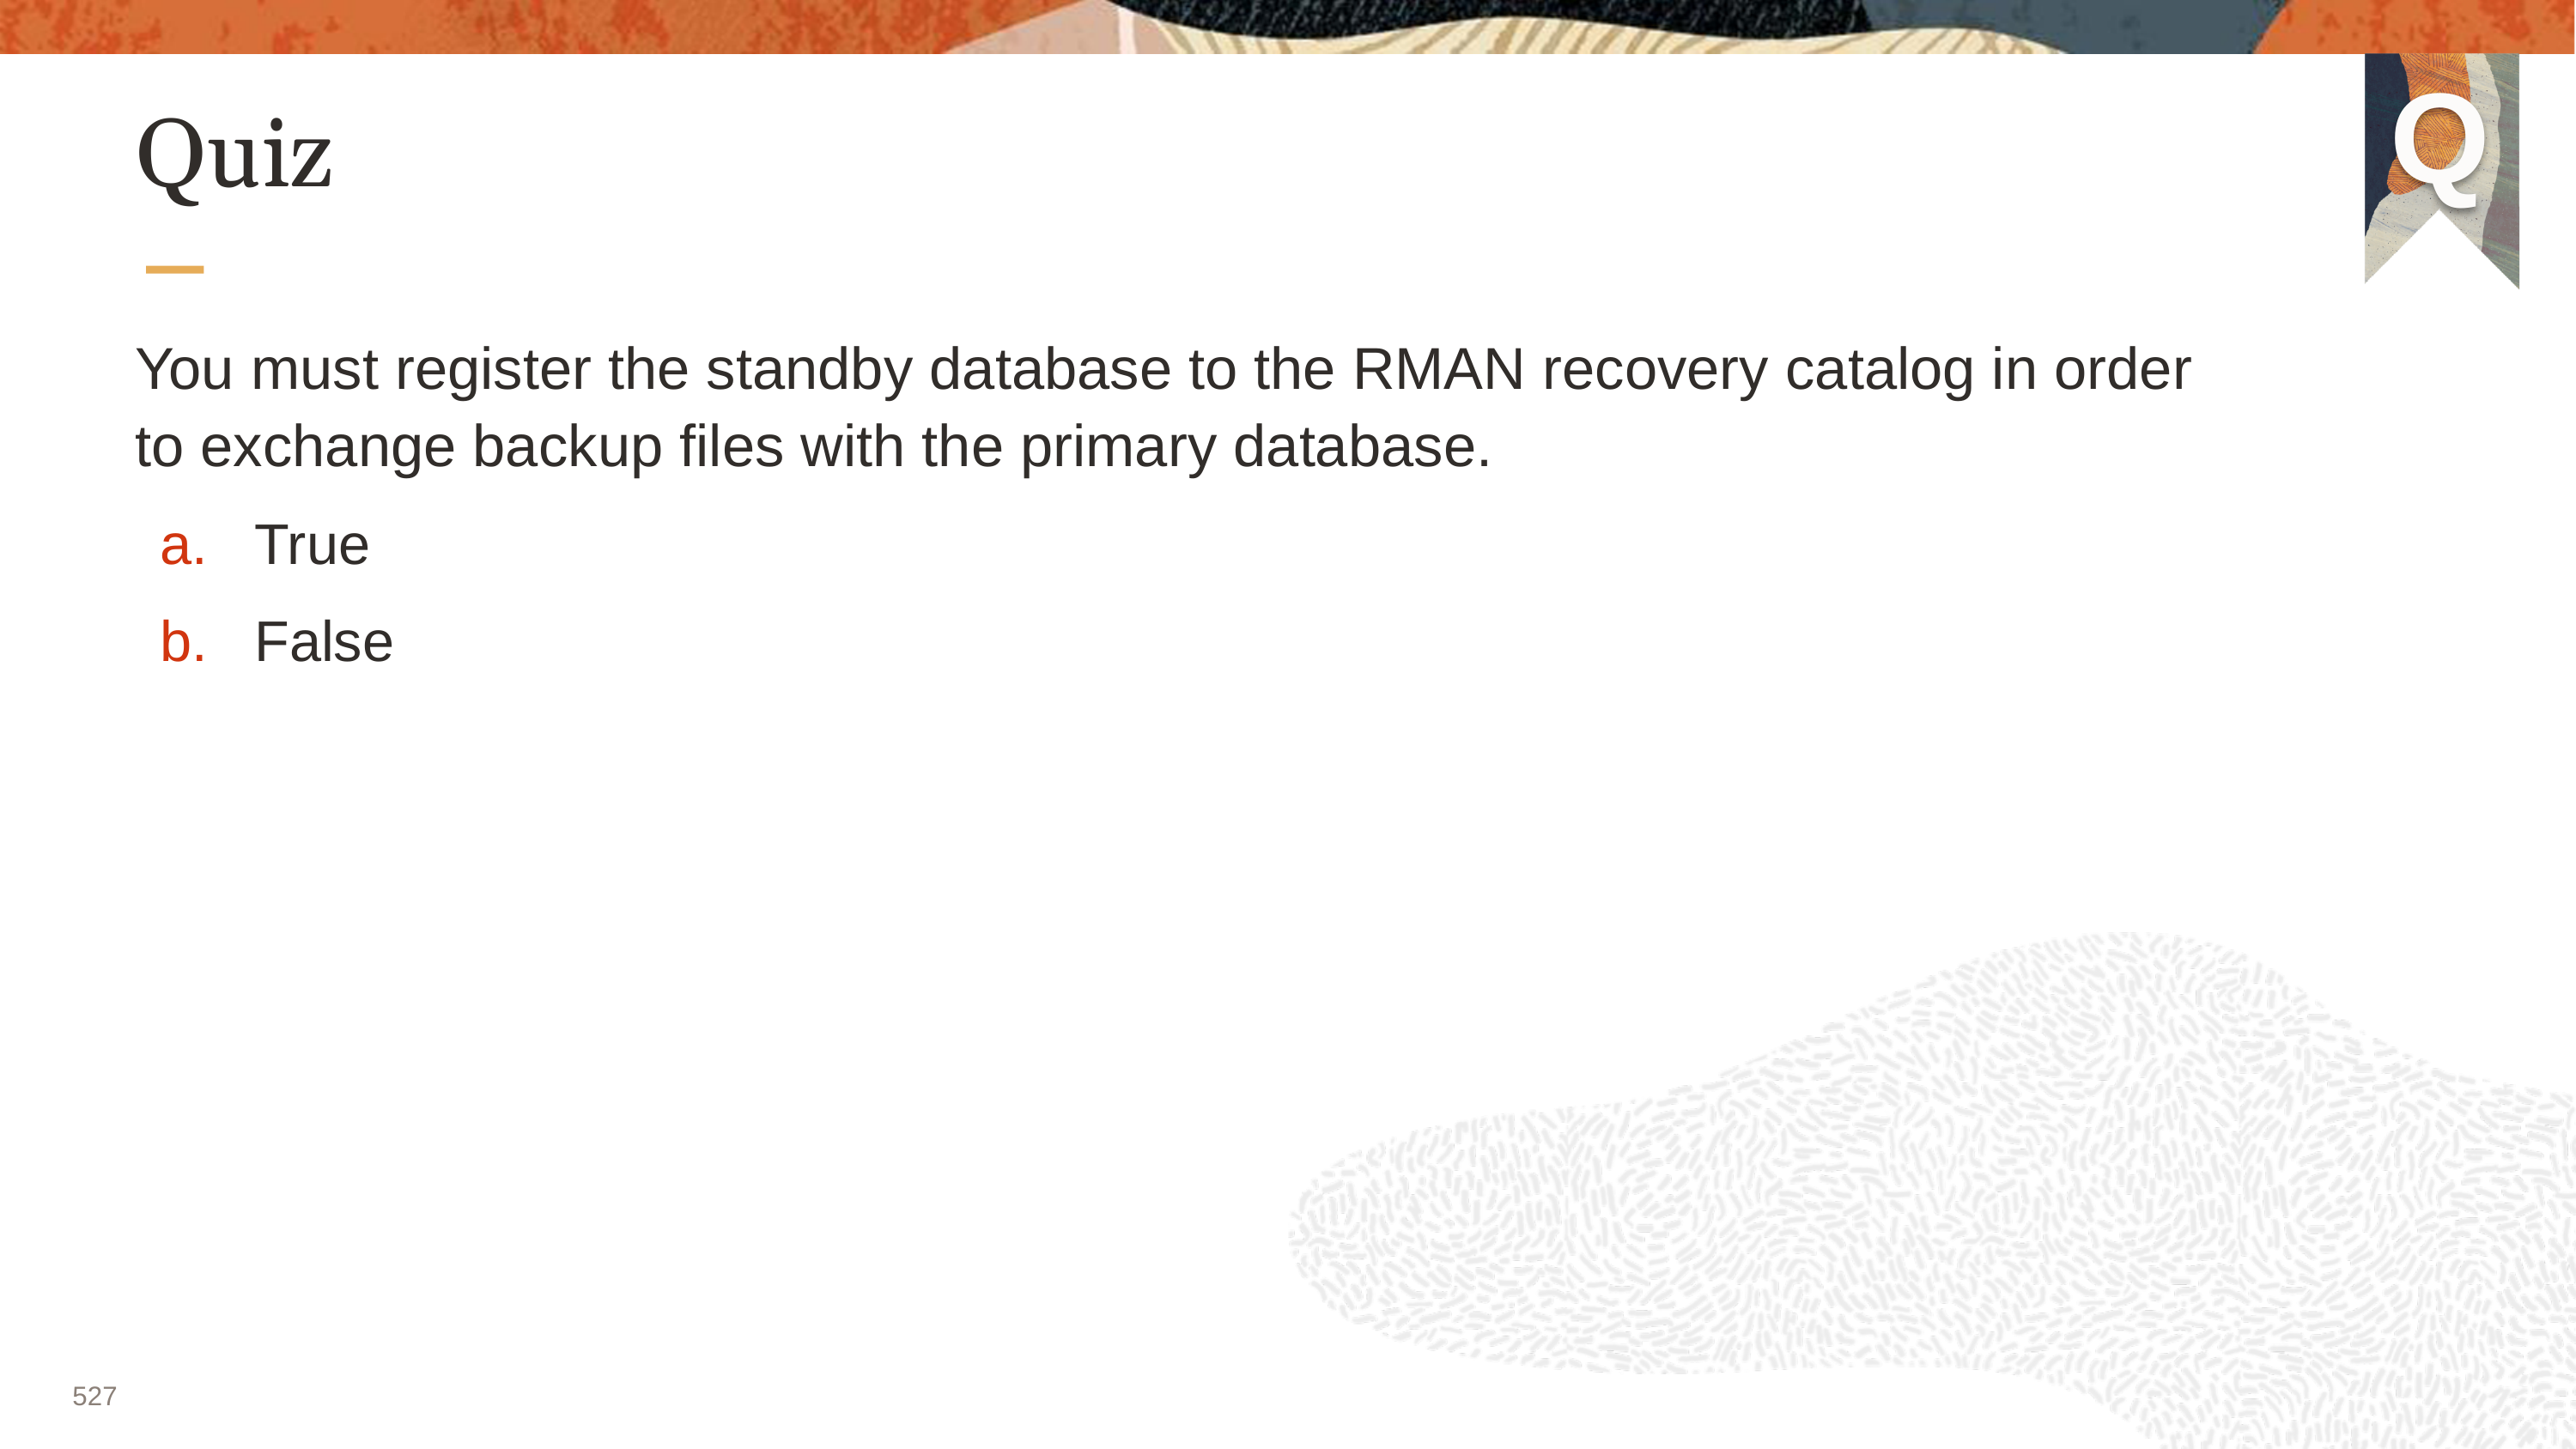

# Quiz
You must register the standby database to the RMAN recovery catalog in order to exchange backup files with the primary database.
True
False